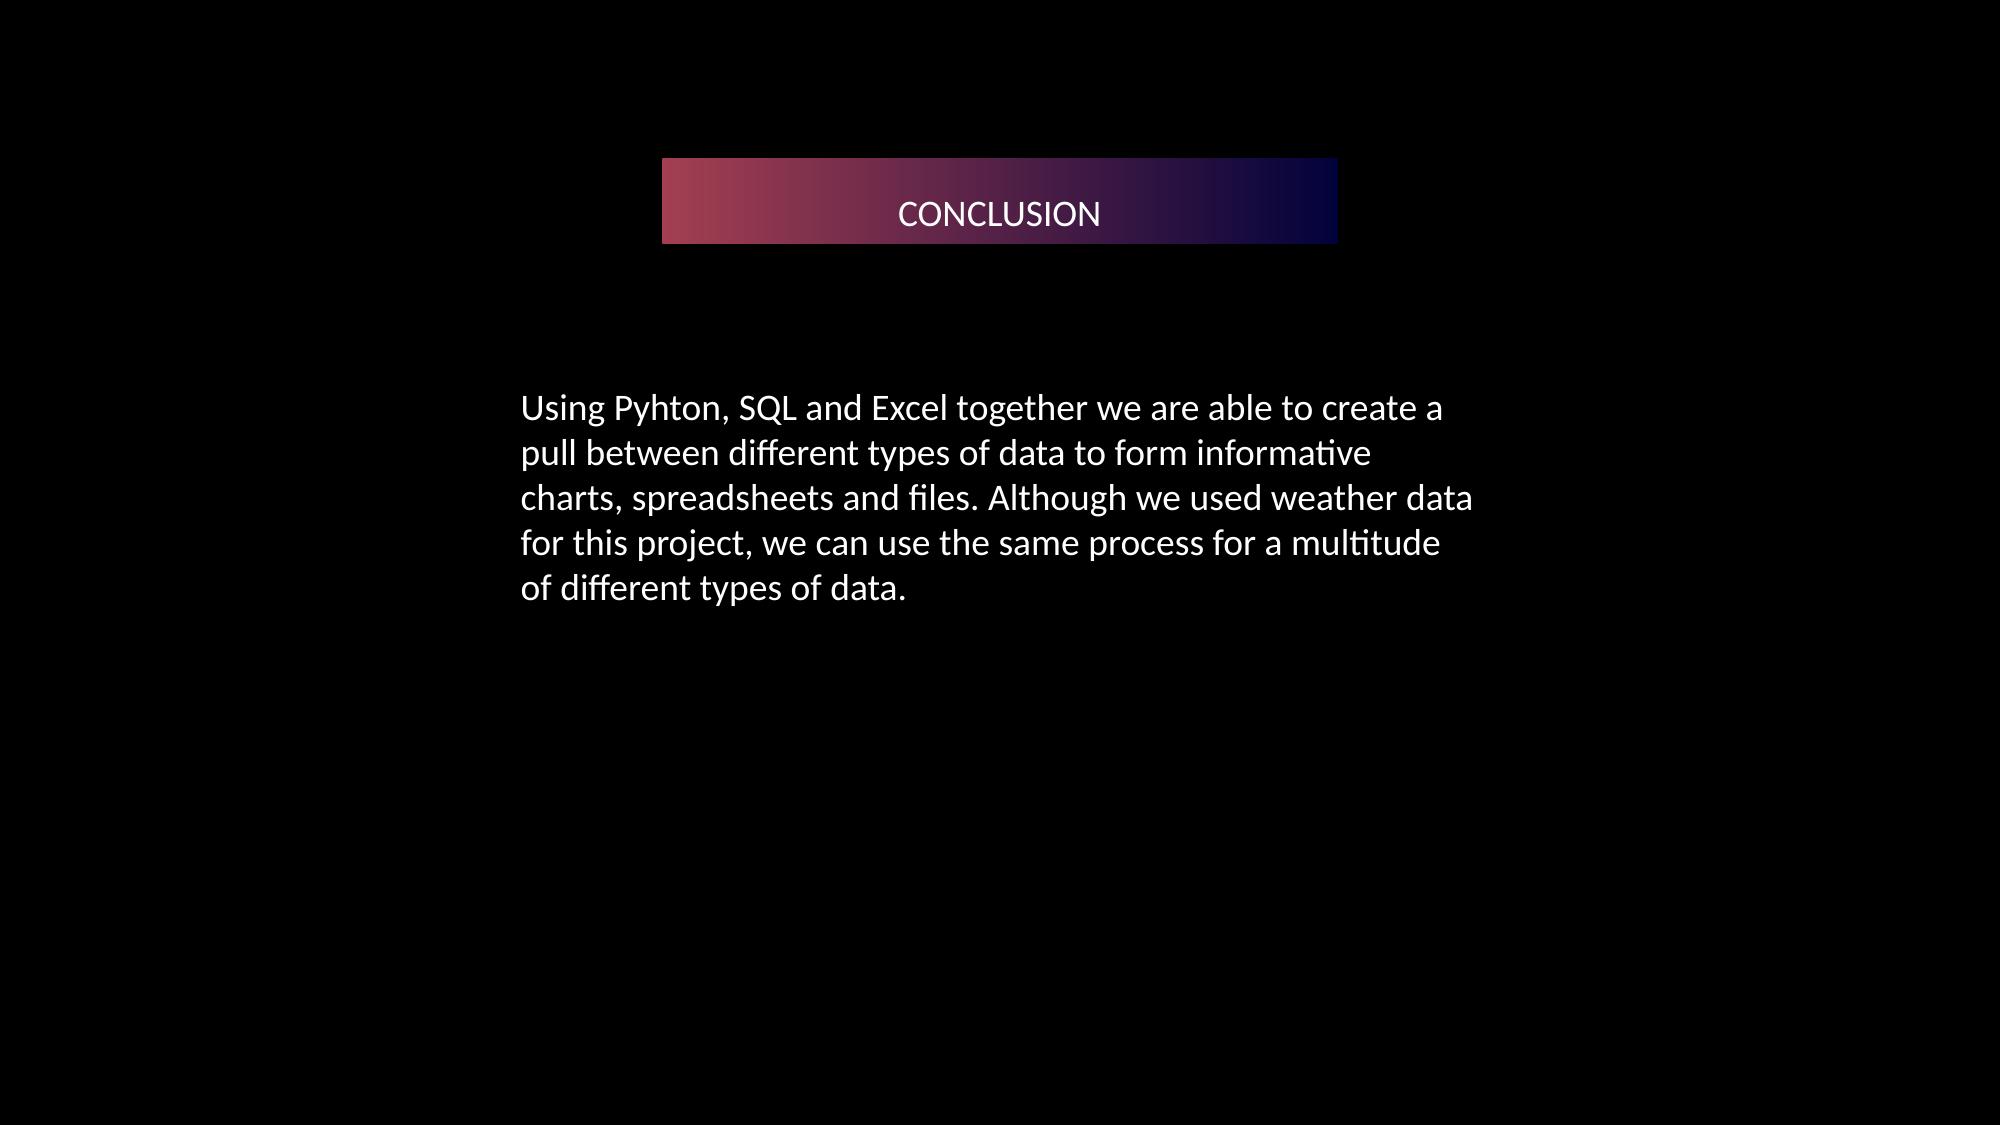

Conclusion
Using Pyhton, SQL and Excel together we are able to create a pull between different types of data to form informative charts, spreadsheets and files. Although we used weather data for this project, we can use the same process for a multitude of different types of data.